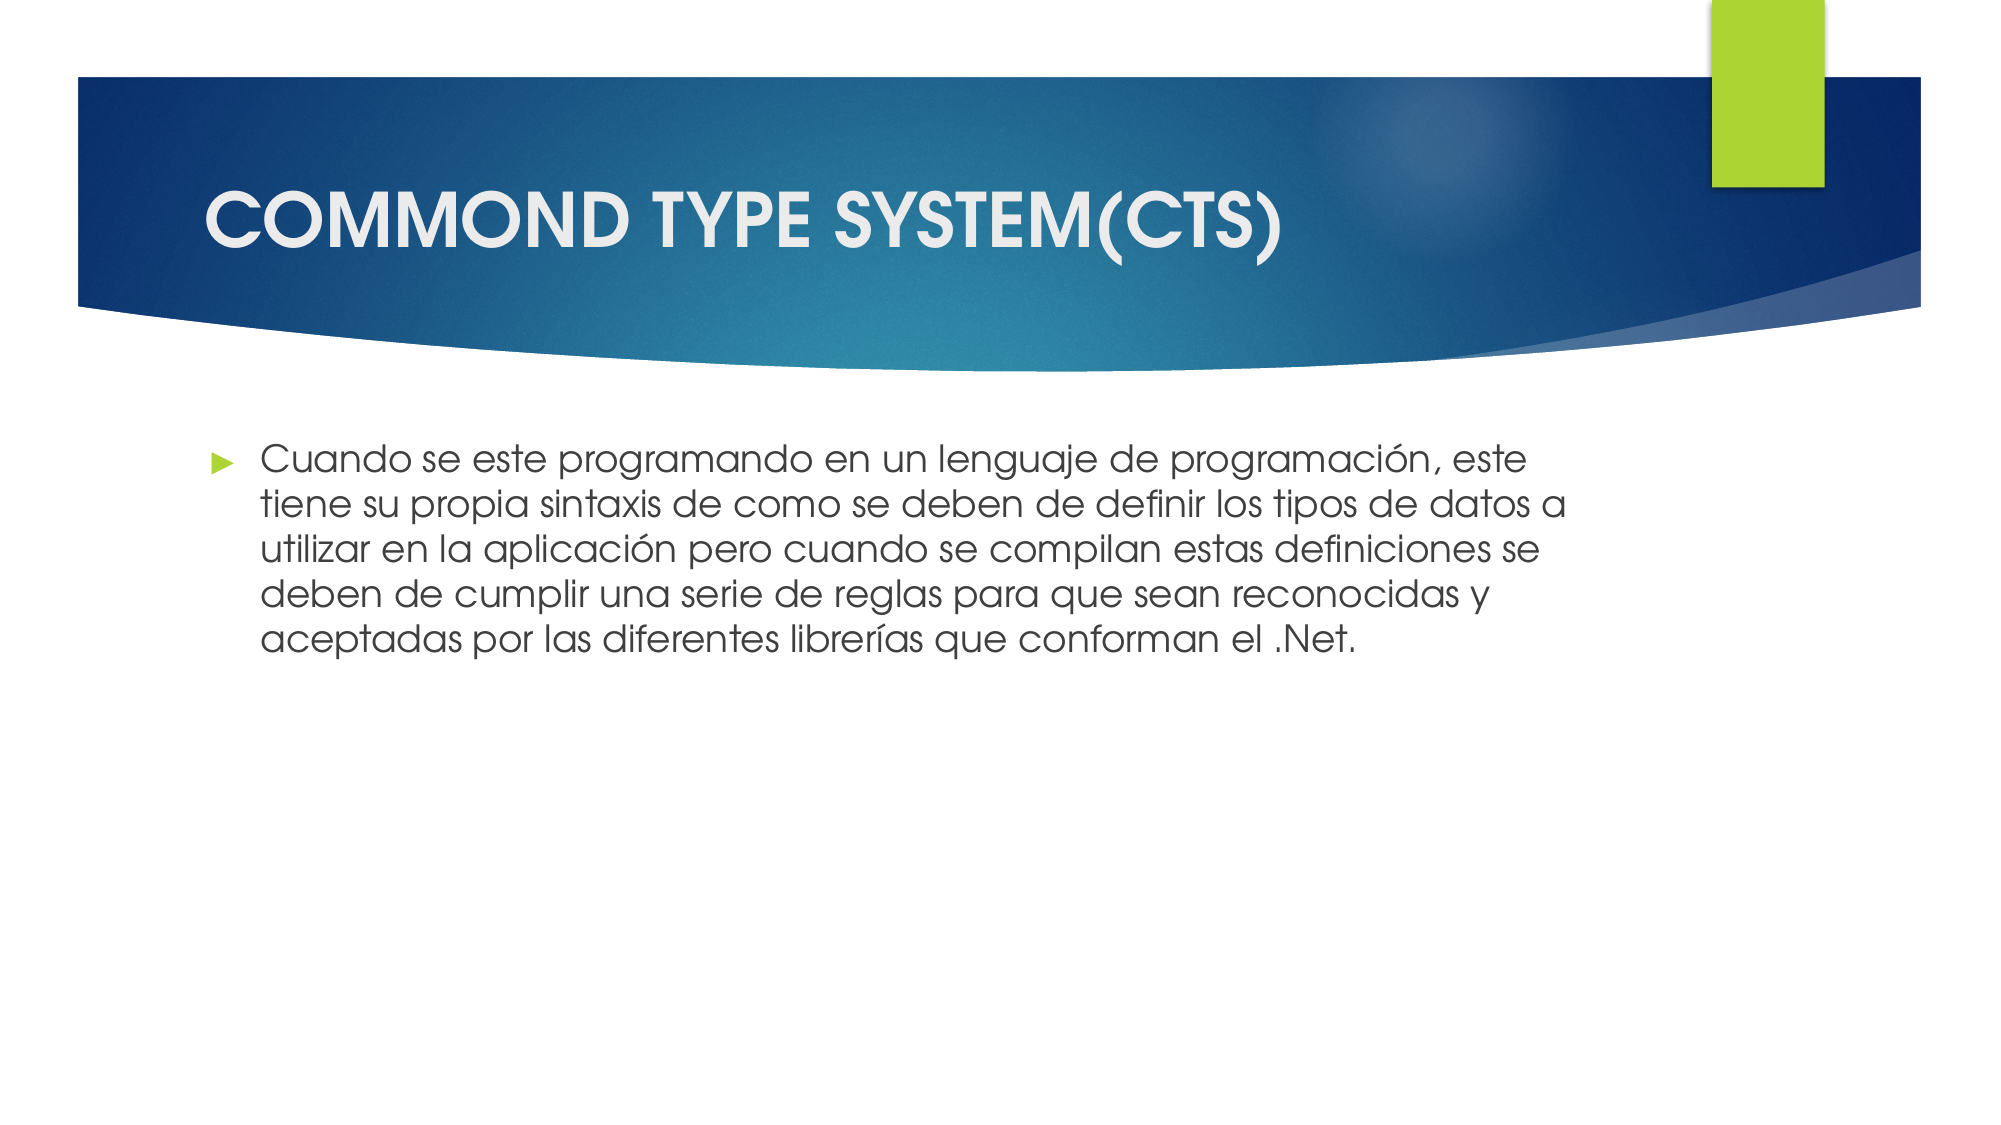

# COMMOND TYPE SYSTEM(CTS)
Cuando se este programando en un lenguaje de programación, este tiene su propia sintaxis de como se deben de definir los tipos de datos a utilizar en la aplicación pero cuando se compilan estas definiciones se deben de cumplir una serie de reglas para que sean reconocidas y aceptadas por las diferentes librerías que conforman el .Net.